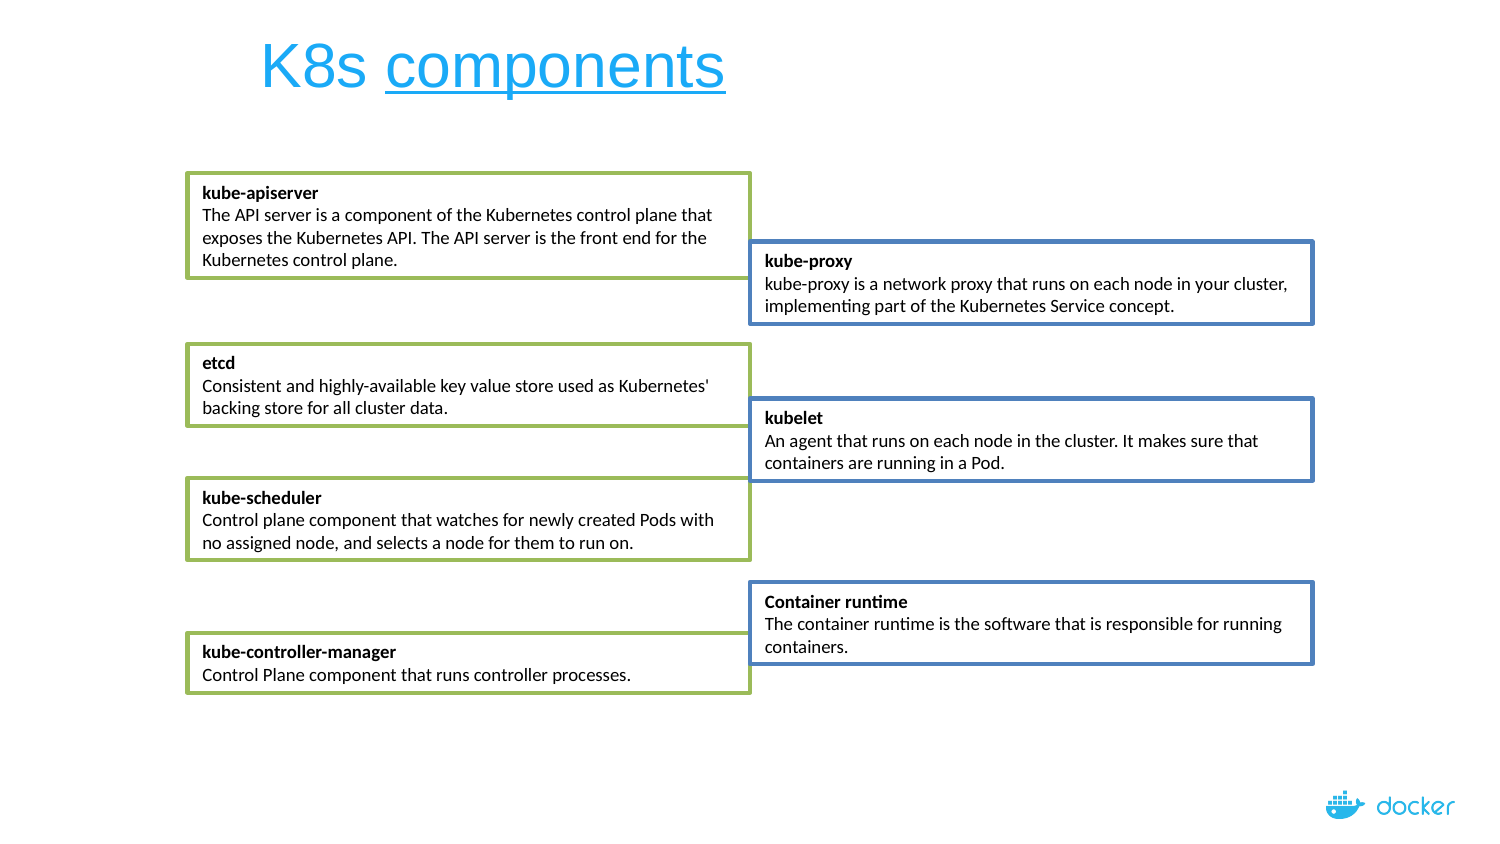

# K8s components
kube-apiserver
The API server is a component of the Kubernetes control plane that exposes the Kubernetes API. The API server is the front end for the Kubernetes control plane.
kube-proxy
kube-proxy is a network proxy that runs on each node in your cluster, implementing part of the Kubernetes Service concept.
etcd
Consistent and highly-available key value store used as Kubernetes' backing store for all cluster data.
kubelet
An agent that runs on each node in the cluster. It makes sure that containers are running in a Pod.
kube-scheduler
Control plane component that watches for newly created Pods with no assigned node, and selects a node for them to run on.
Container runtime
The container runtime is the software that is responsible for running containers.
kube-controller-manager
Control Plane component that runs controller processes.